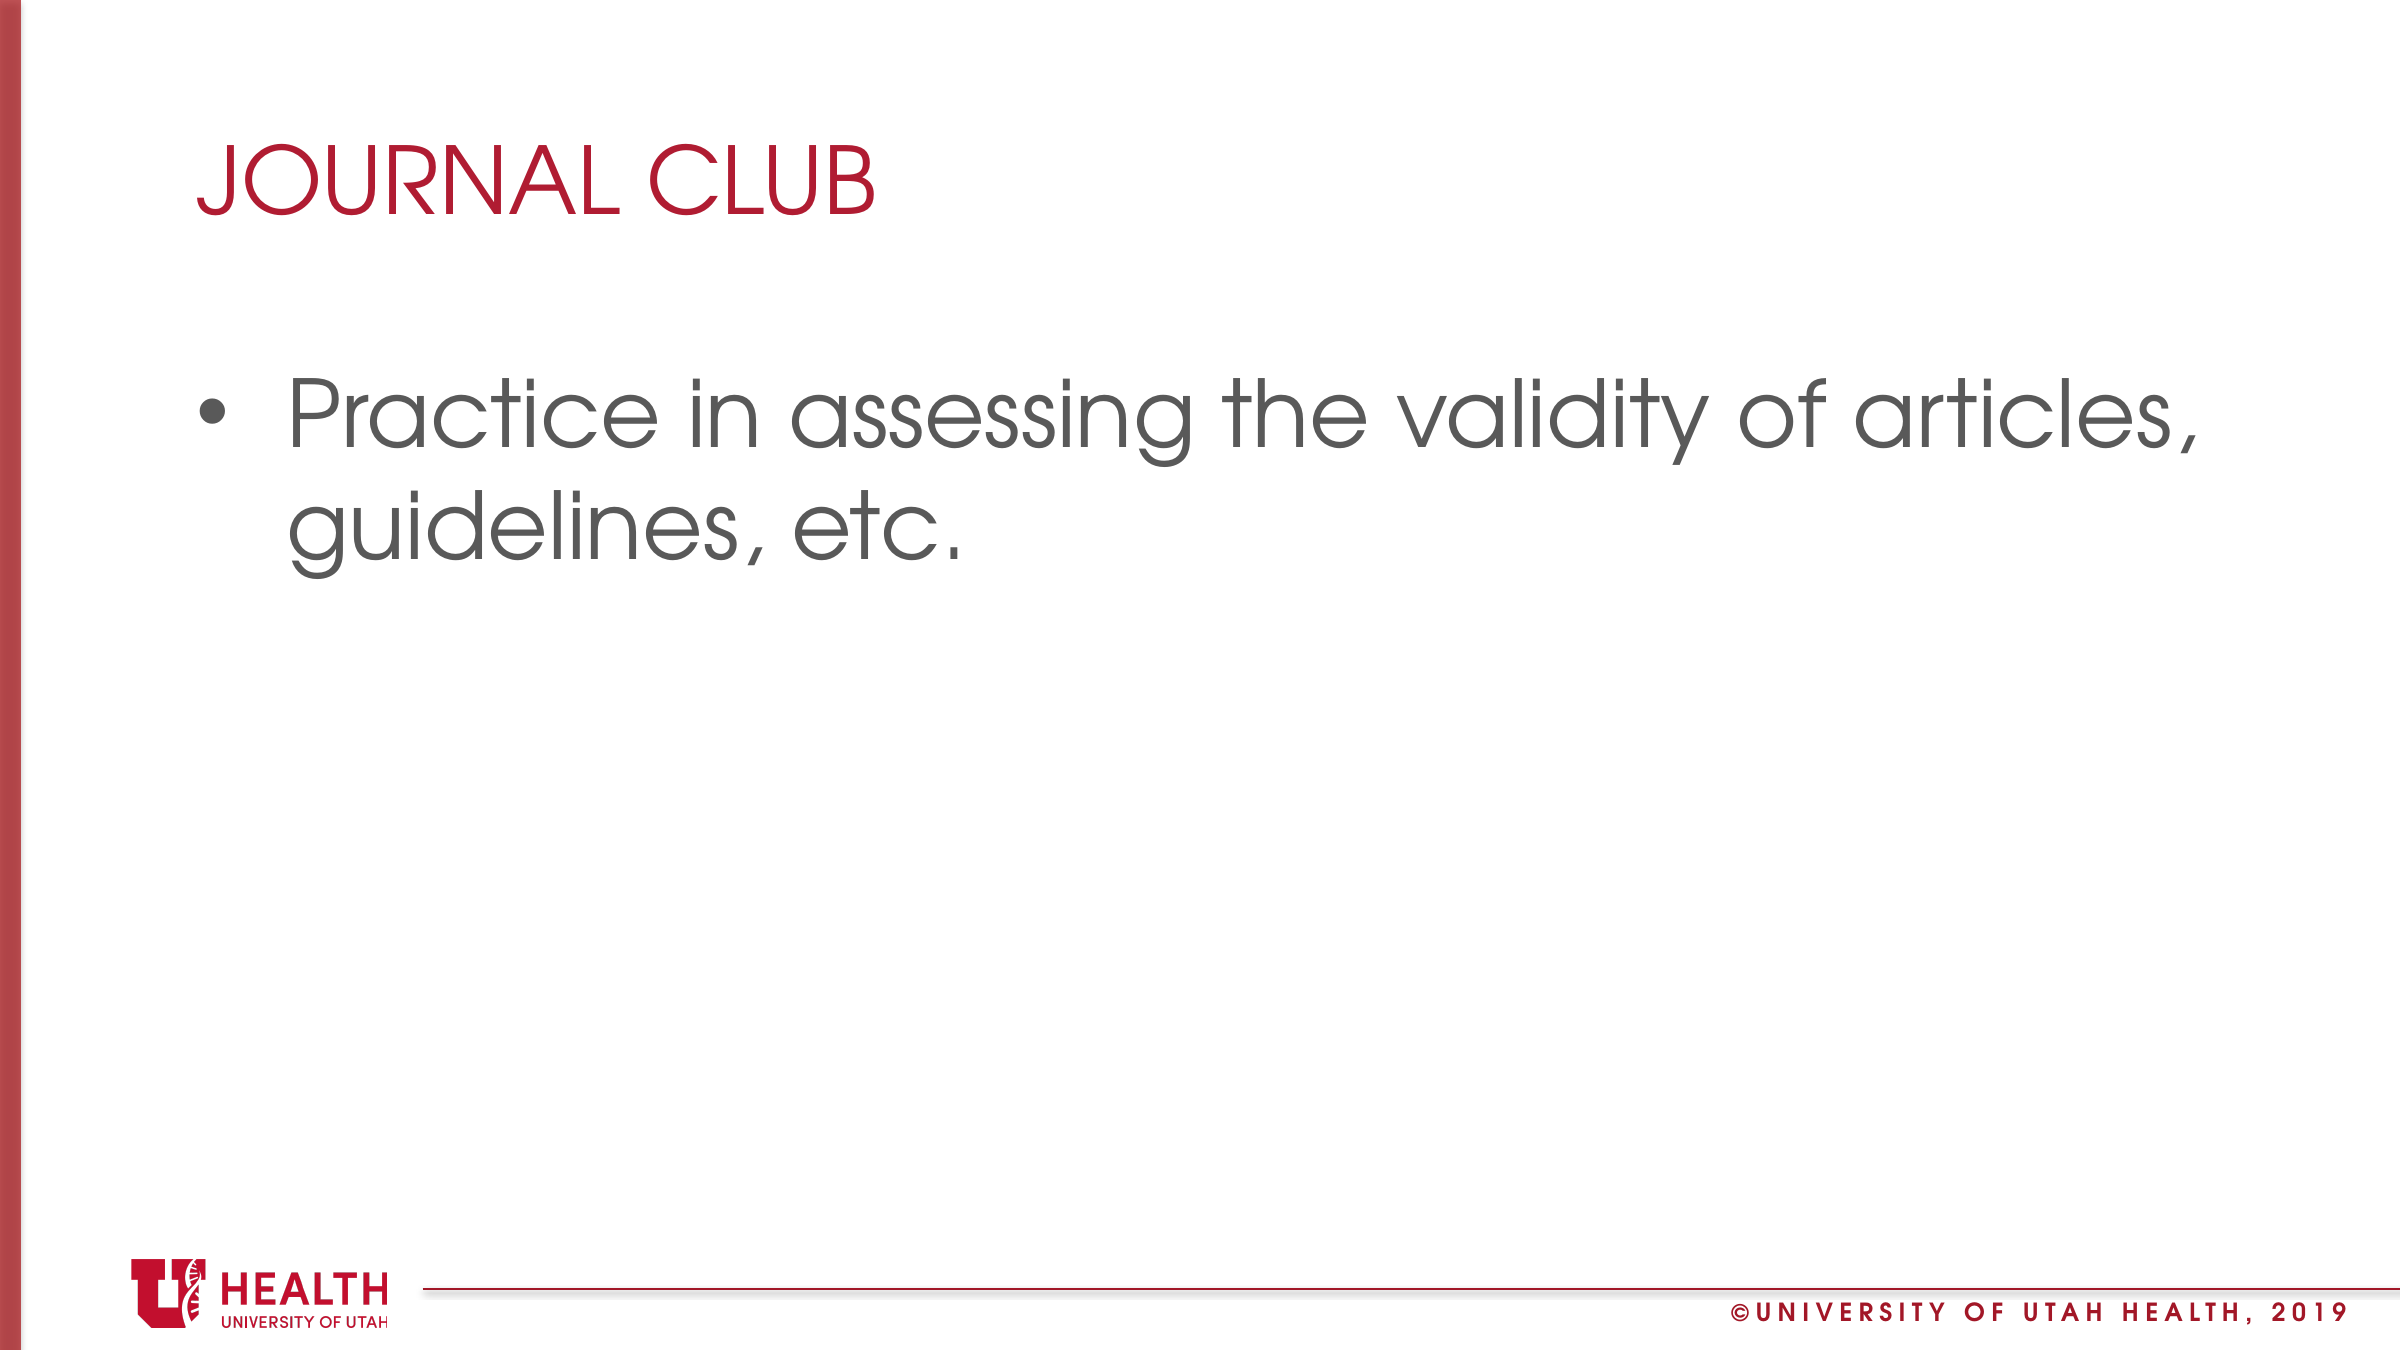

# Journal club
Practice in assessing the validity of articles, guidelines, etc.